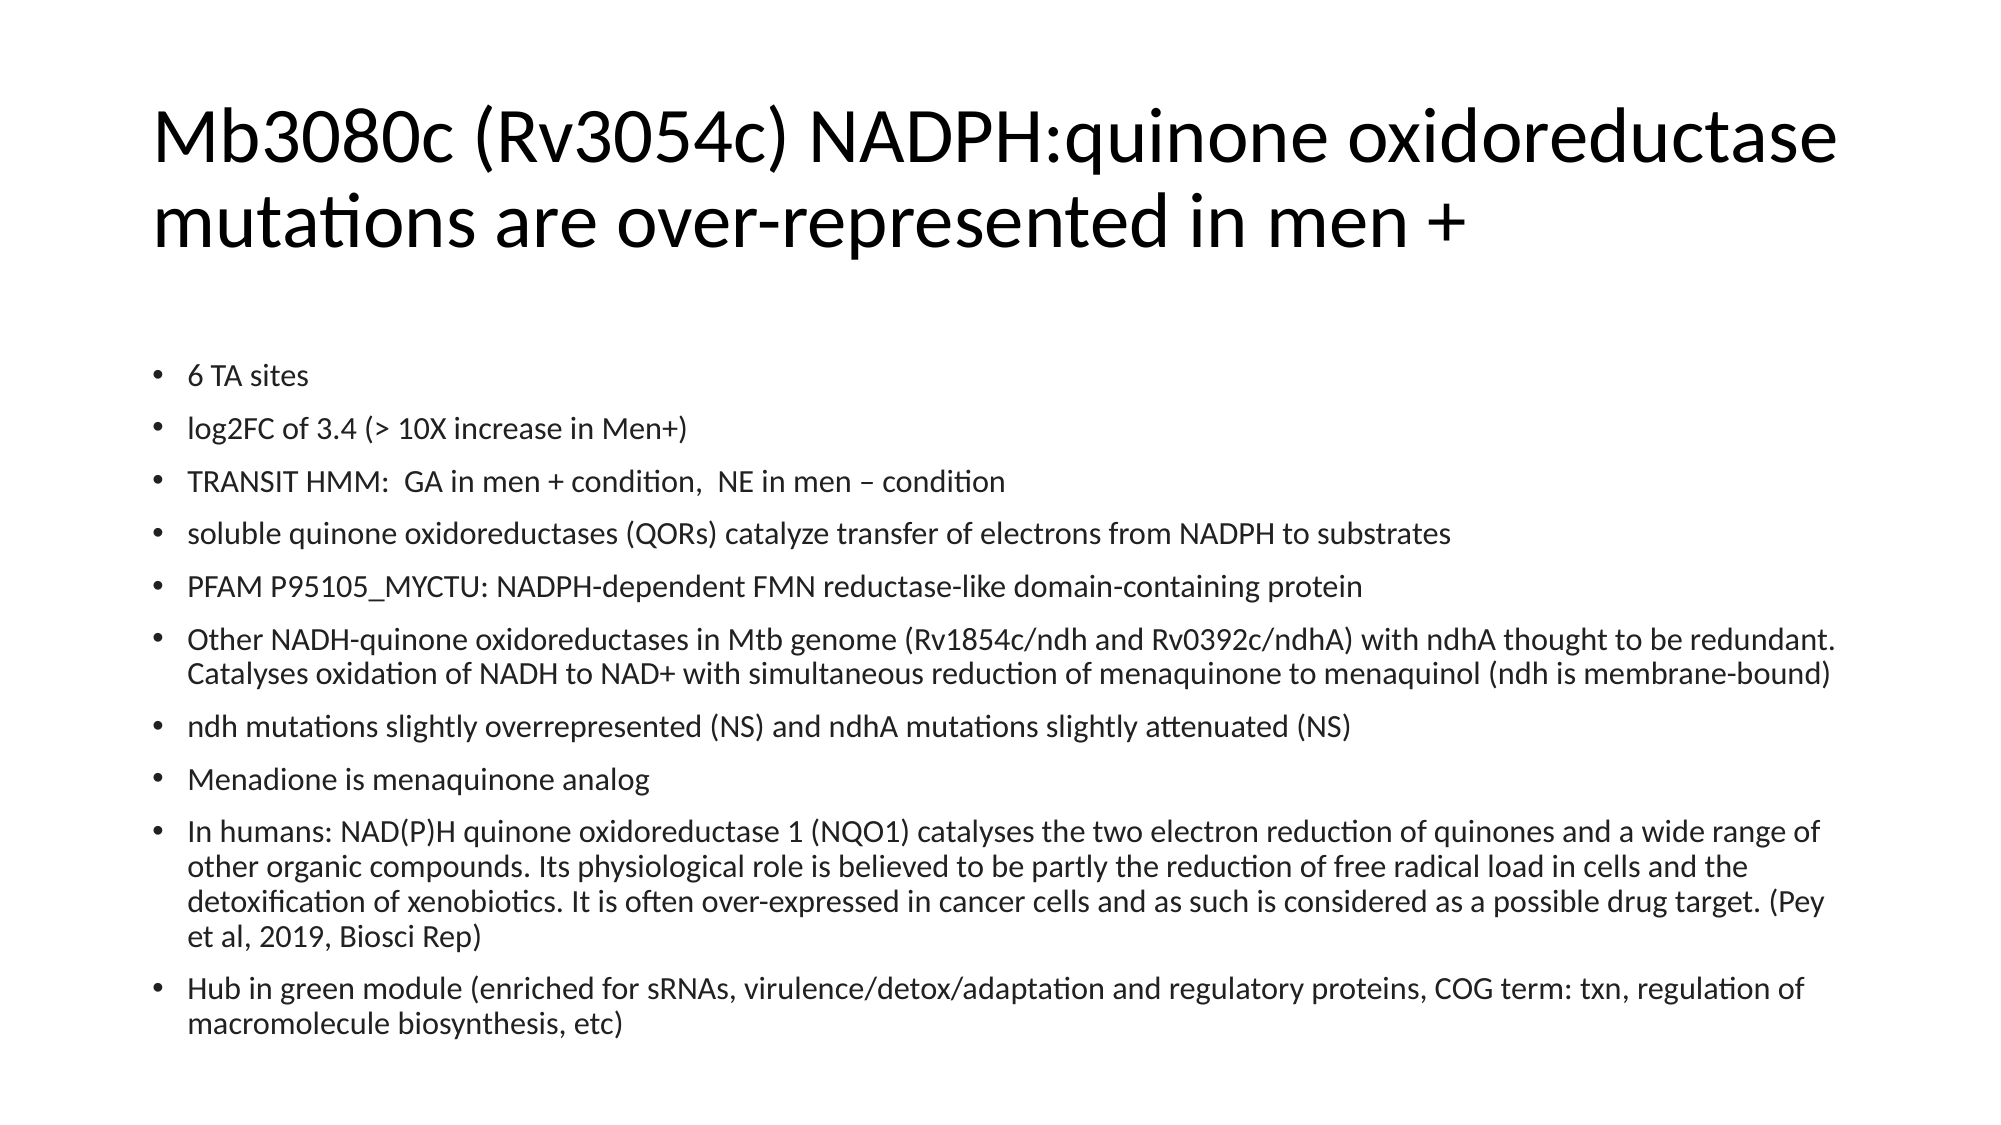

# Mb3080c (Rv3054c) NADPH:quinone oxidoreductase mutations are over-represented in men +
6 TA sites
log2FC of 3.4 (> 10X increase in Men+)
TRANSIT HMM:  GA in men + condition,  NE in men – condition
soluble quinone oxidoreductases (QORs) catalyze transfer of electrons from NADPH to substrates
PFAM P95105_MYCTU: NADPH-dependent FMN reductase-like domain-containing protein
Other NADH-quinone oxidoreductases in Mtb genome (Rv1854c/ndh and Rv0392c/ndhA) with ndhA thought to be redundant. Catalyses oxidation of NADH to NAD+ with simultaneous reduction of menaquinone to menaquinol (ndh is membrane-bound)
ndh mutations slightly overrepresented (NS) and ndhA mutations slightly attenuated (NS)
Menadione is menaquinone analog
In humans: NAD(P)H quinone oxidoreductase 1 (NQO1) catalyses the two electron reduction of quinones and a wide range of other organic compounds. Its physiological role is believed to be partly the reduction of free radical load in cells and the detoxification of xenobiotics. It is often over-expressed in cancer cells and as such is considered as a possible drug target. (Pey et al, 2019, Biosci Rep)
Hub in green module (enriched for sRNAs, virulence/detox/adaptation and regulatory proteins, COG term: txn, regulation of macromolecule biosynthesis, etc)